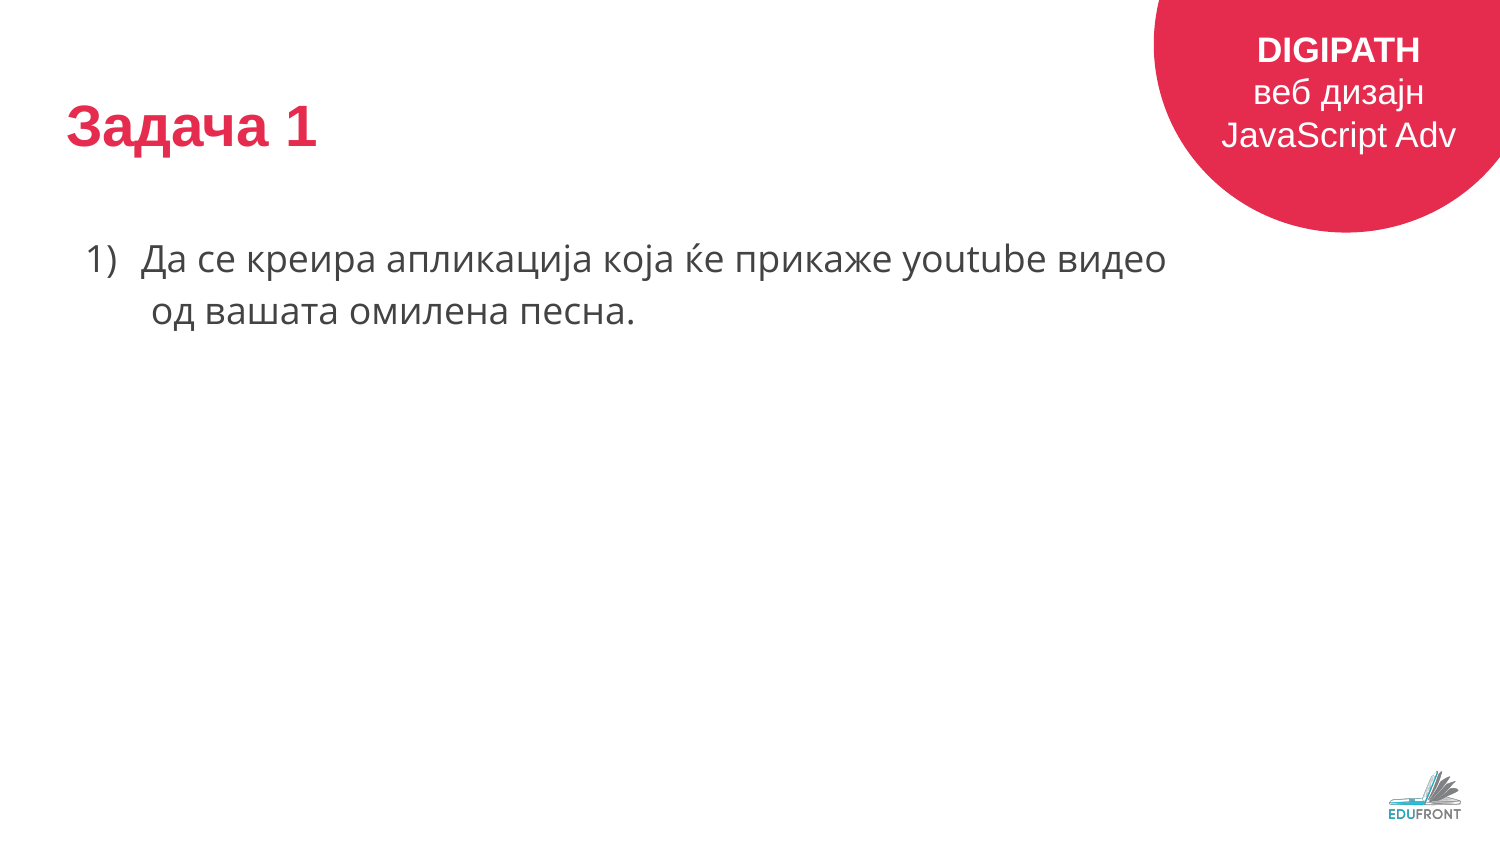

# Задача 1
Да се креира апликација која ќе прикаже youtube видео
 од вашата омилена песна.